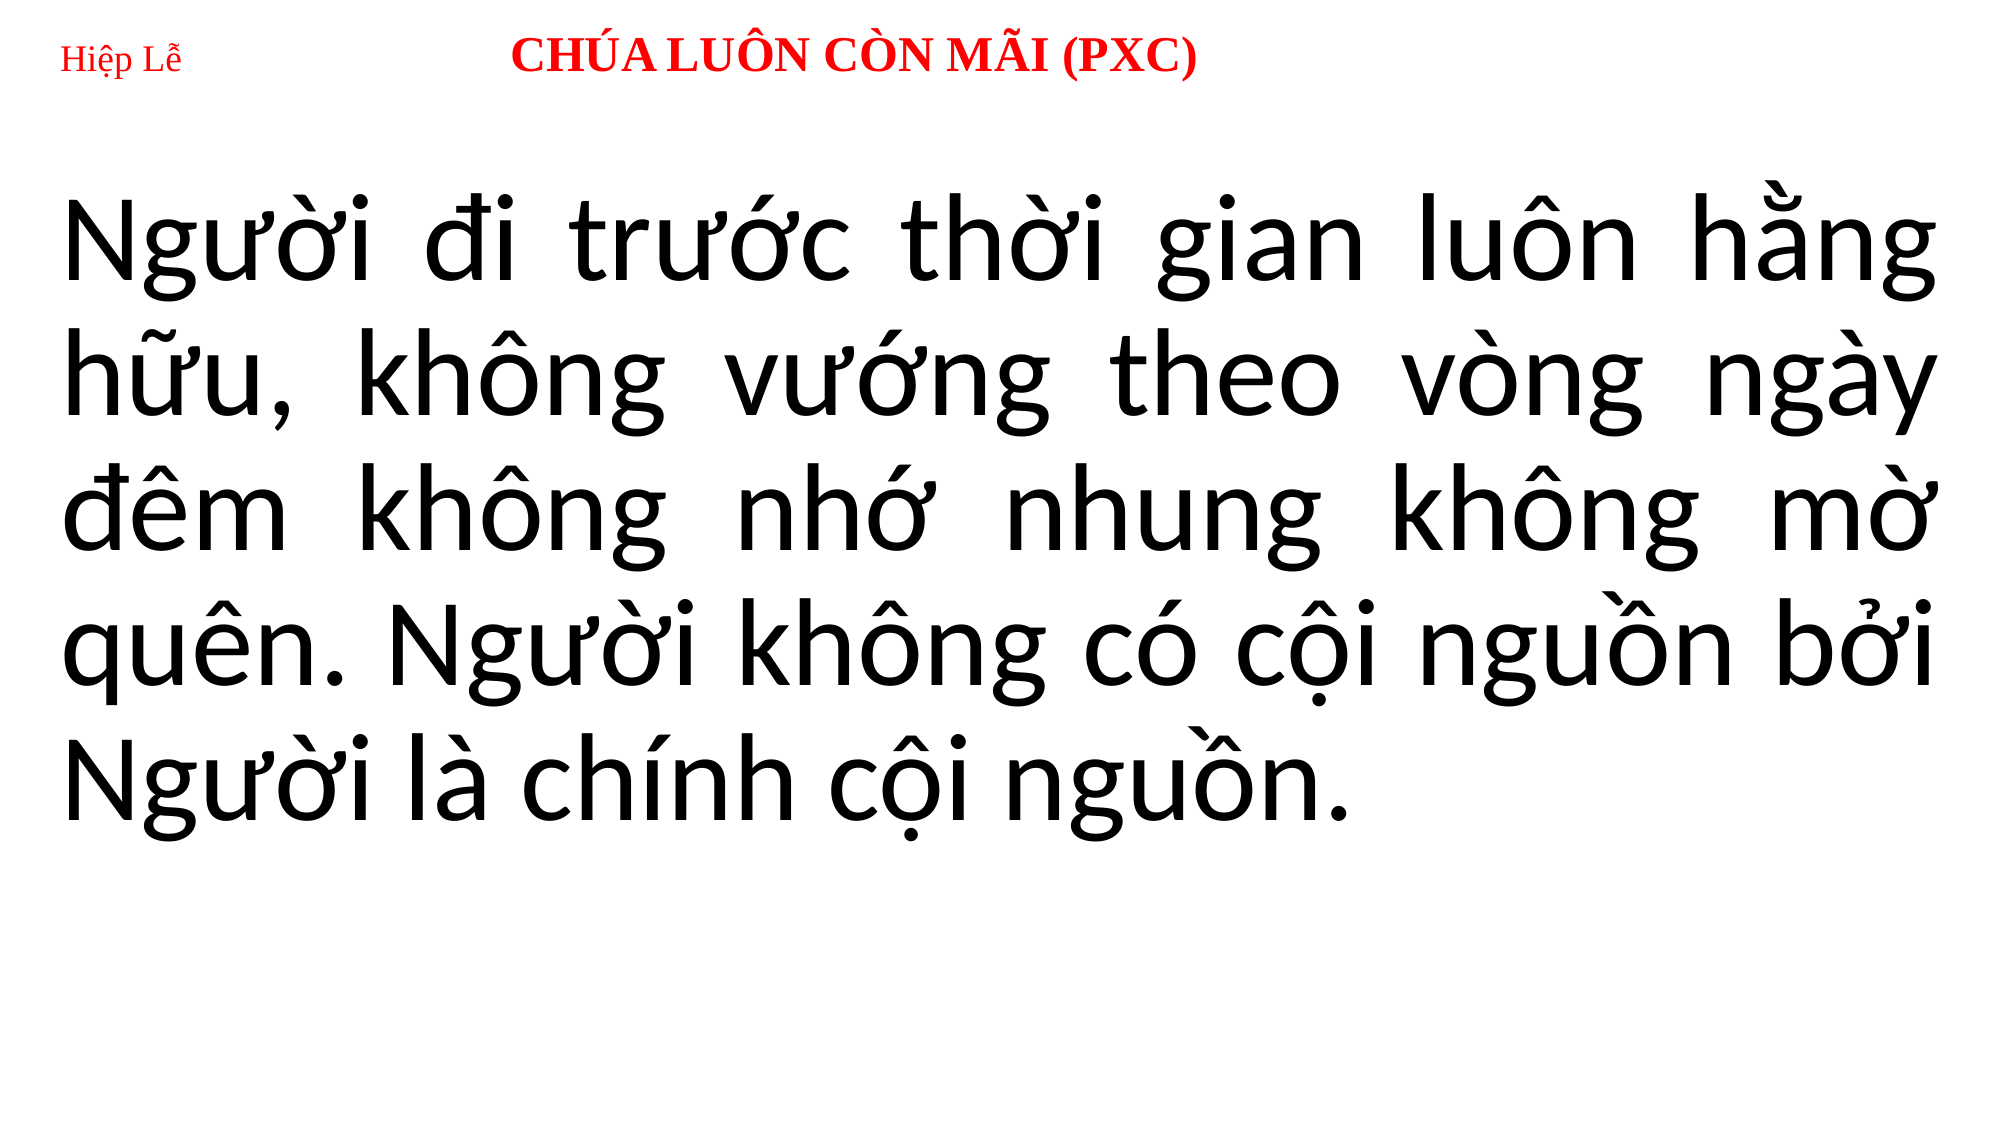

# Hiệp Lễ                    	CHÚA LUÔN CÒN MÃI (PXC)
Người đi trước thời gian luôn hằng hữu, không vướng theo vòng ngày đêm không nhớ nhung không mờ quên. Người không có cội nguồn bởi Người là chính cội nguồn.